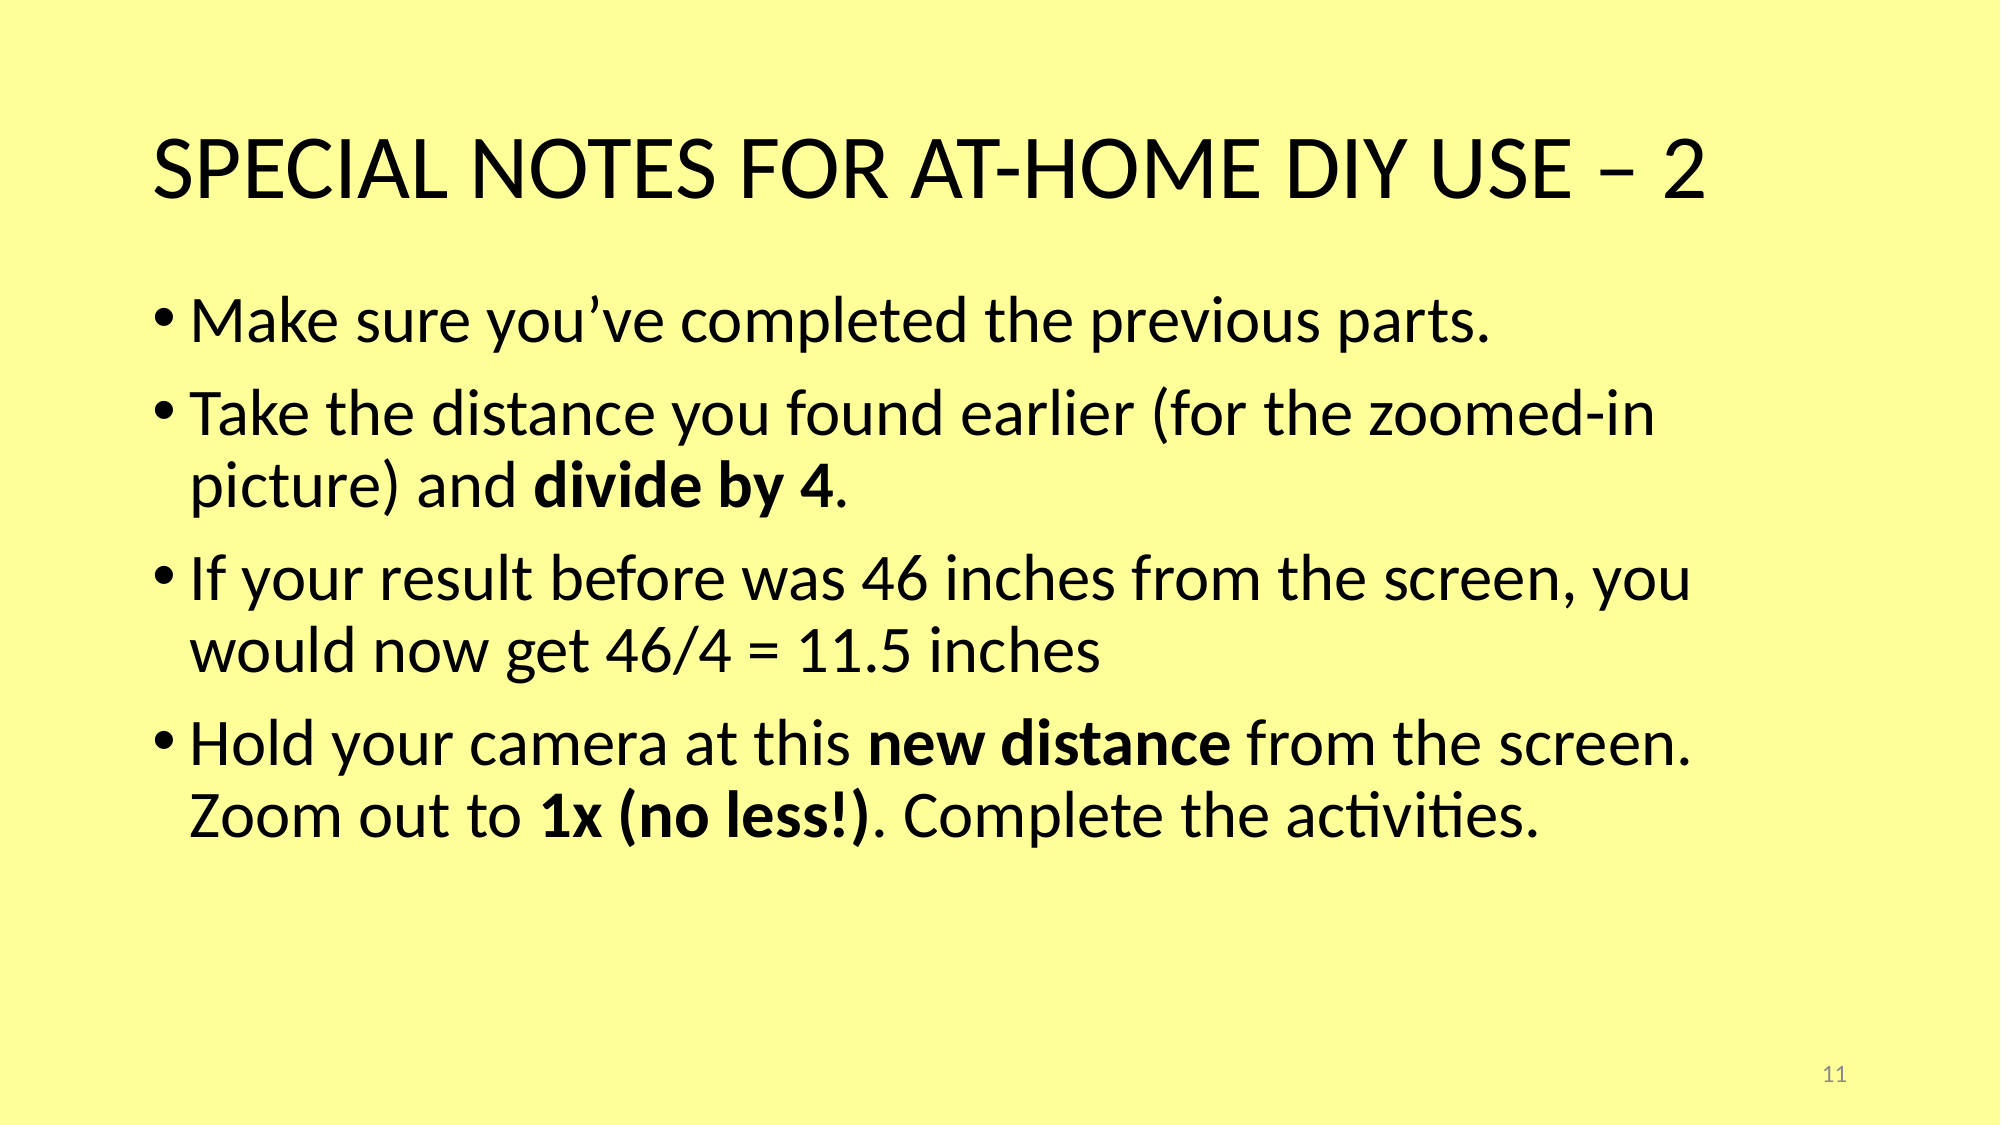

# SPECIAL NOTES FOR AT-HOME DIY USE – 2
Make sure you’ve completed the previous parts.
Take the distance you found earlier (for the zoomed-in picture) and divide by 4.
If your result before was 46 inches from the screen, you would now get 46/4 = 11.5 inches
Hold your camera at this new distance from the screen. Zoom out to 1x (no less!). Complete the activities.
11